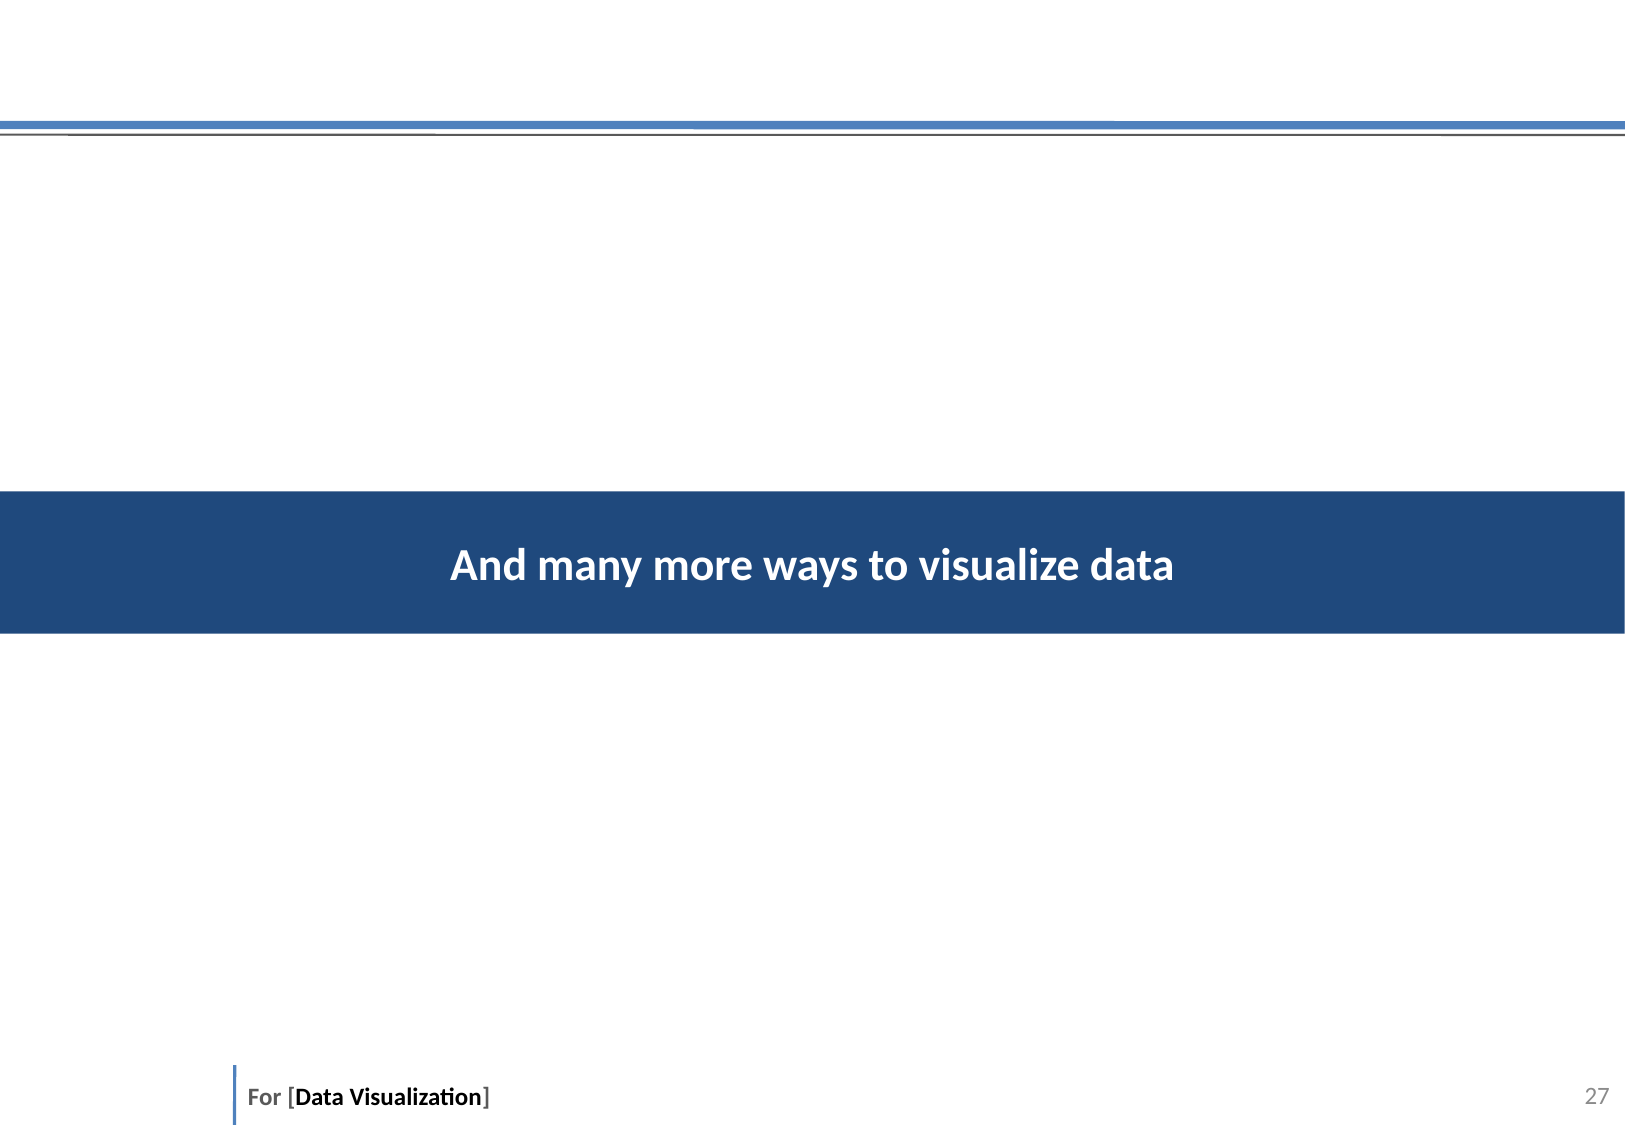

And many more ways to visualize data
27